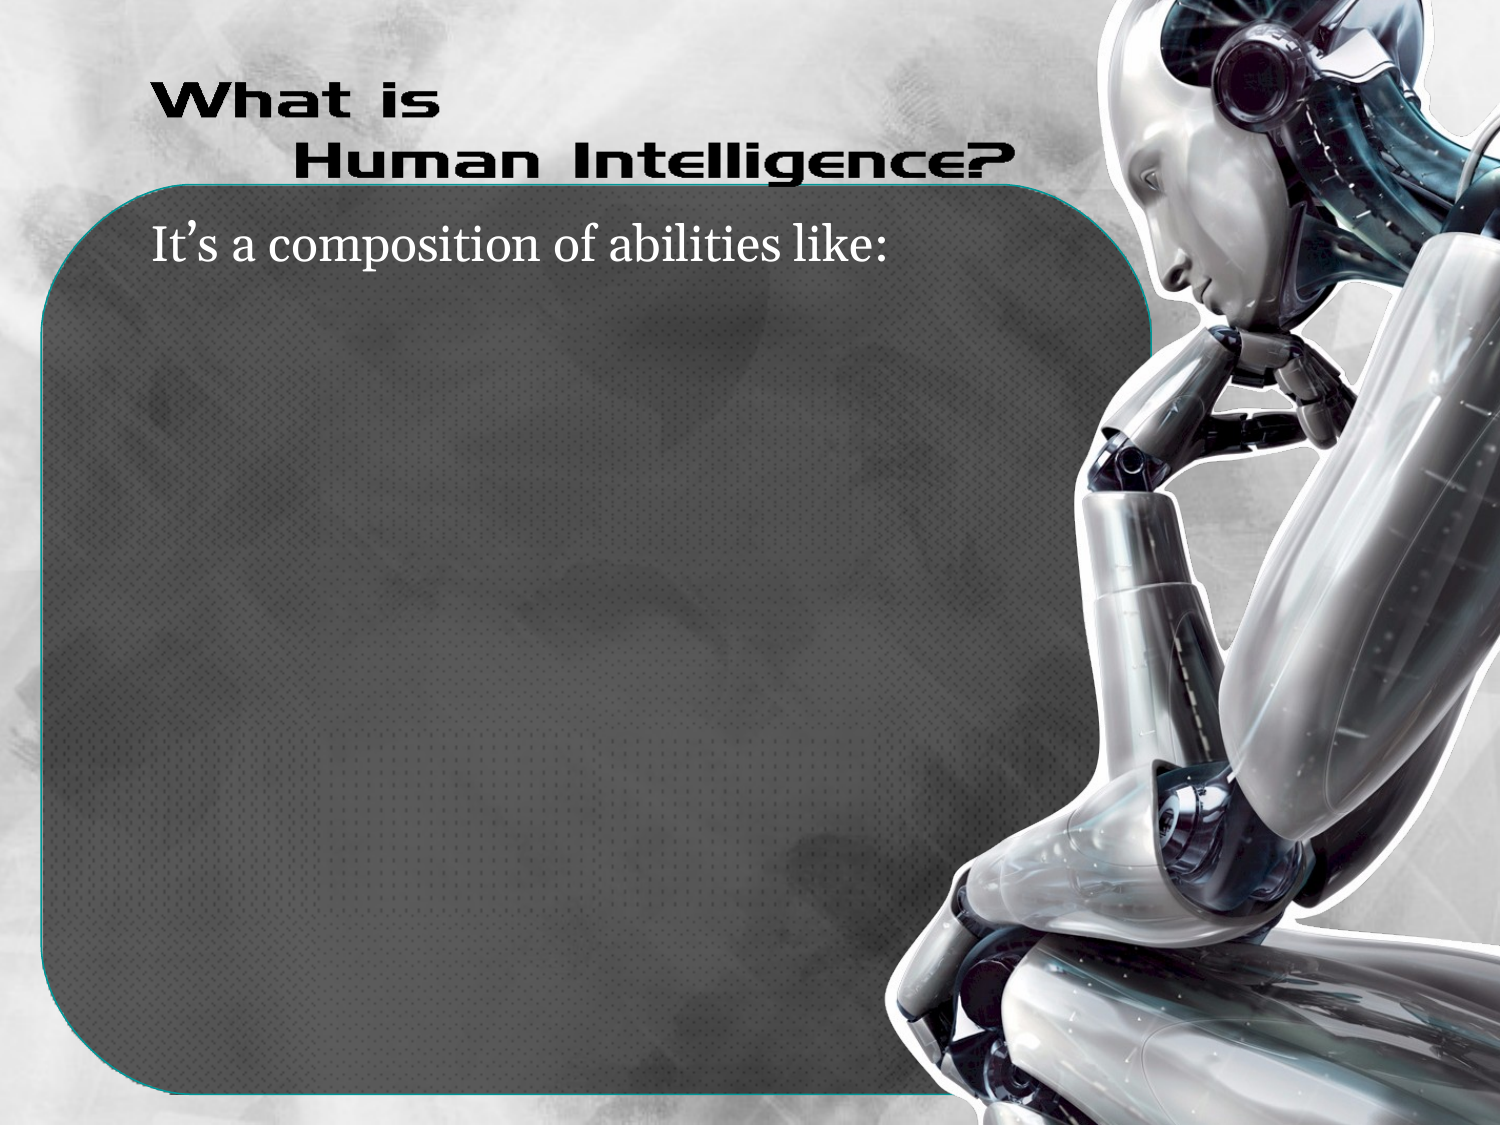

# It’s a composition of abilities like: